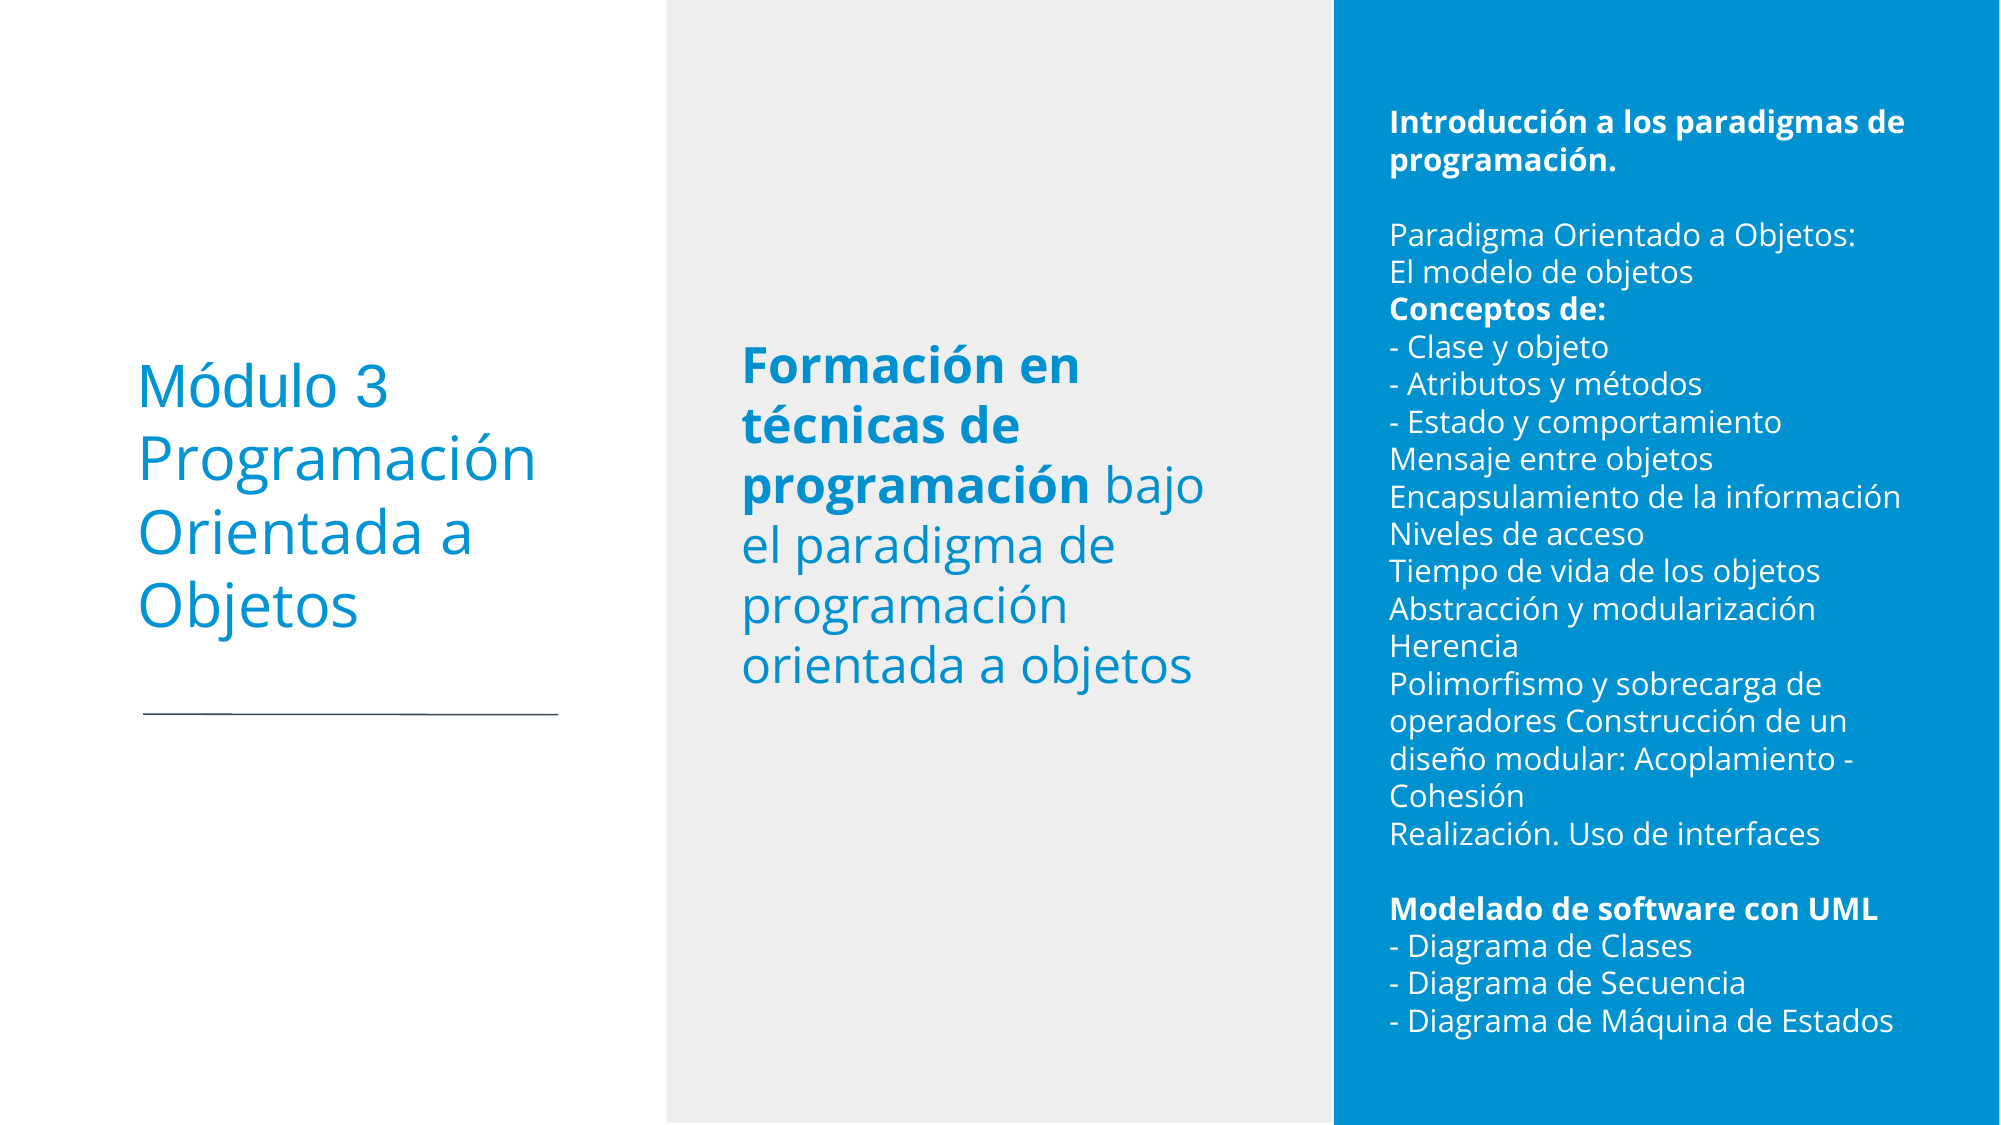

Introducción a los paradigmas de programación.
Paradigma Orientado a Objetos:
El modelo de objetos
Conceptos de:
- Clase y objeto
- Atributos y métodos
- Estado y comportamiento
Mensaje entre objetos
Encapsulamiento de la información
Niveles de acceso
Tiempo de vida de los objetos
Abstracción y modularización
Herencia
Polimorfismo y sobrecarga de operadores Construcción de un diseño modular: Acoplamiento - Cohesión
Realización. Uso de interfaces
Modelado de software con UML
- Diagrama de Clases
- Diagrama de Secuencia
- Diagrama de Máquina de Estados
Formación en técnicas de programación bajo el paradigma de programación orientada a objetos
Módulo 3
Programación Orientada a Objetos